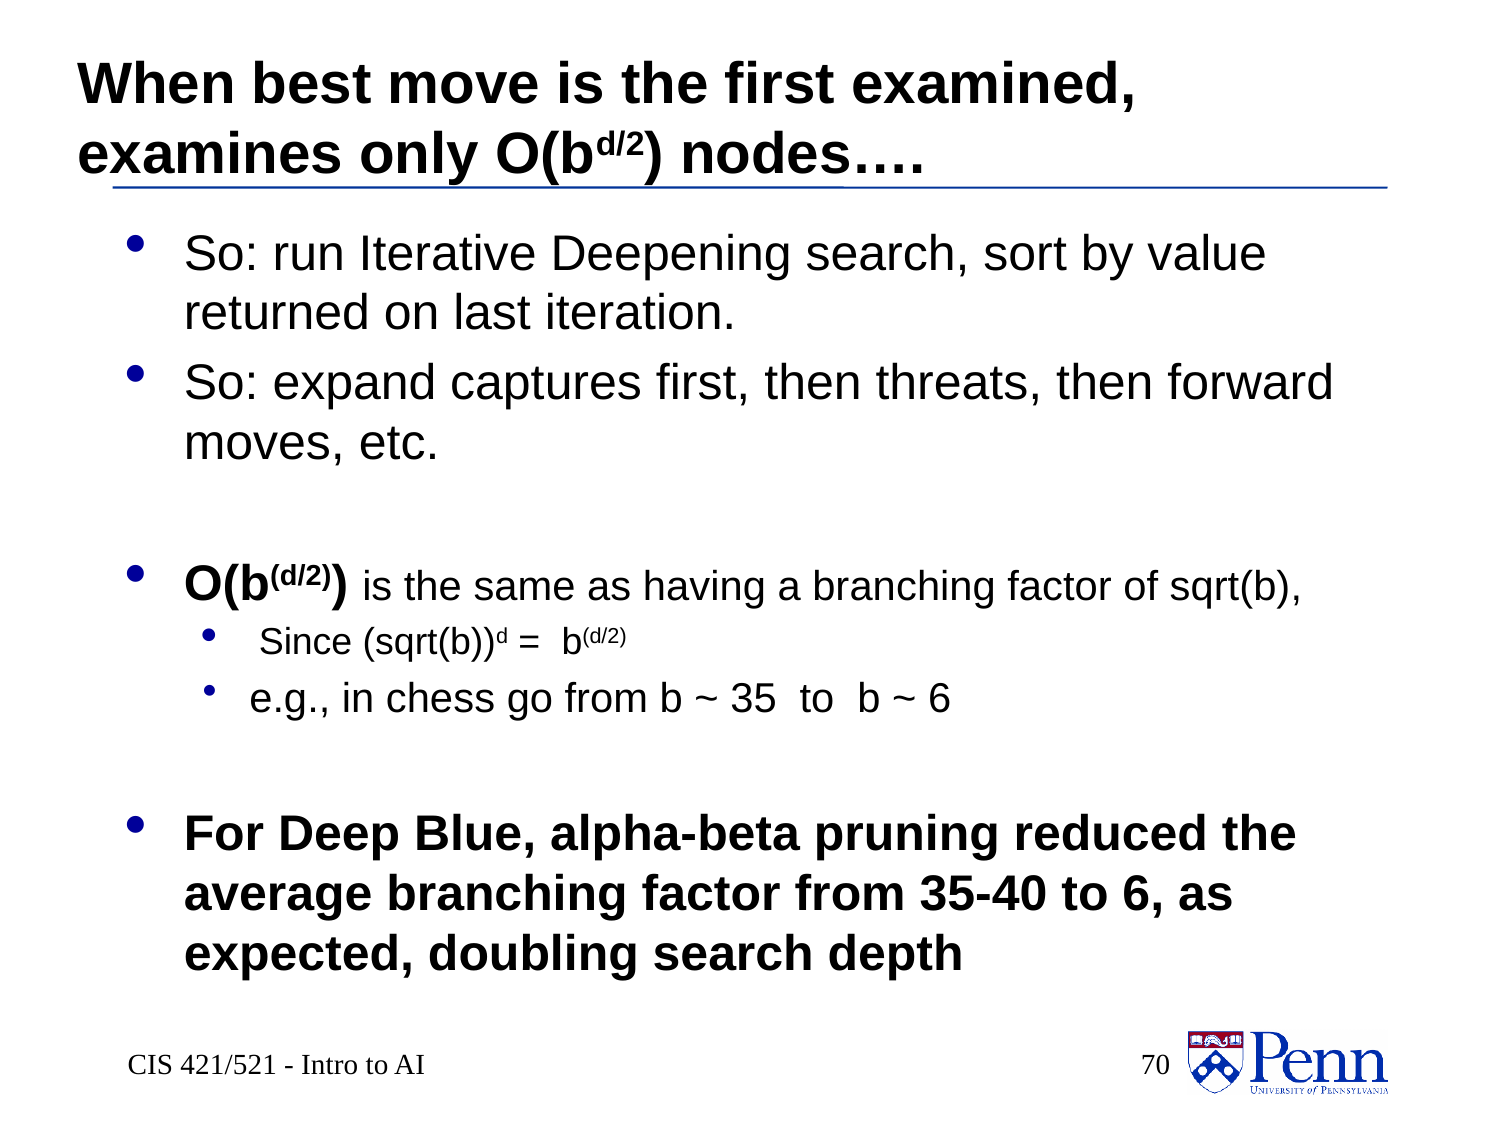

When best move is the first examined,
examines only O(bd/2) nodes….

So: run Iterative Deepening search, sort by value returned on last iteration.
So: expand captures first, then threats, then forward moves, etc.

O(b(d/2)) is the same as having a branching factor of sqrt(b),
Since (sqrt(b))d =  b(d/2)
e.g., in chess go from b ~ 35  to  b ~ 6

For Deep Blue, alpha-beta pruning reduced the average branching factor from 35-40 to 6, as expected, doubling search depth

CIS 421/521 - Intro to AI
       70